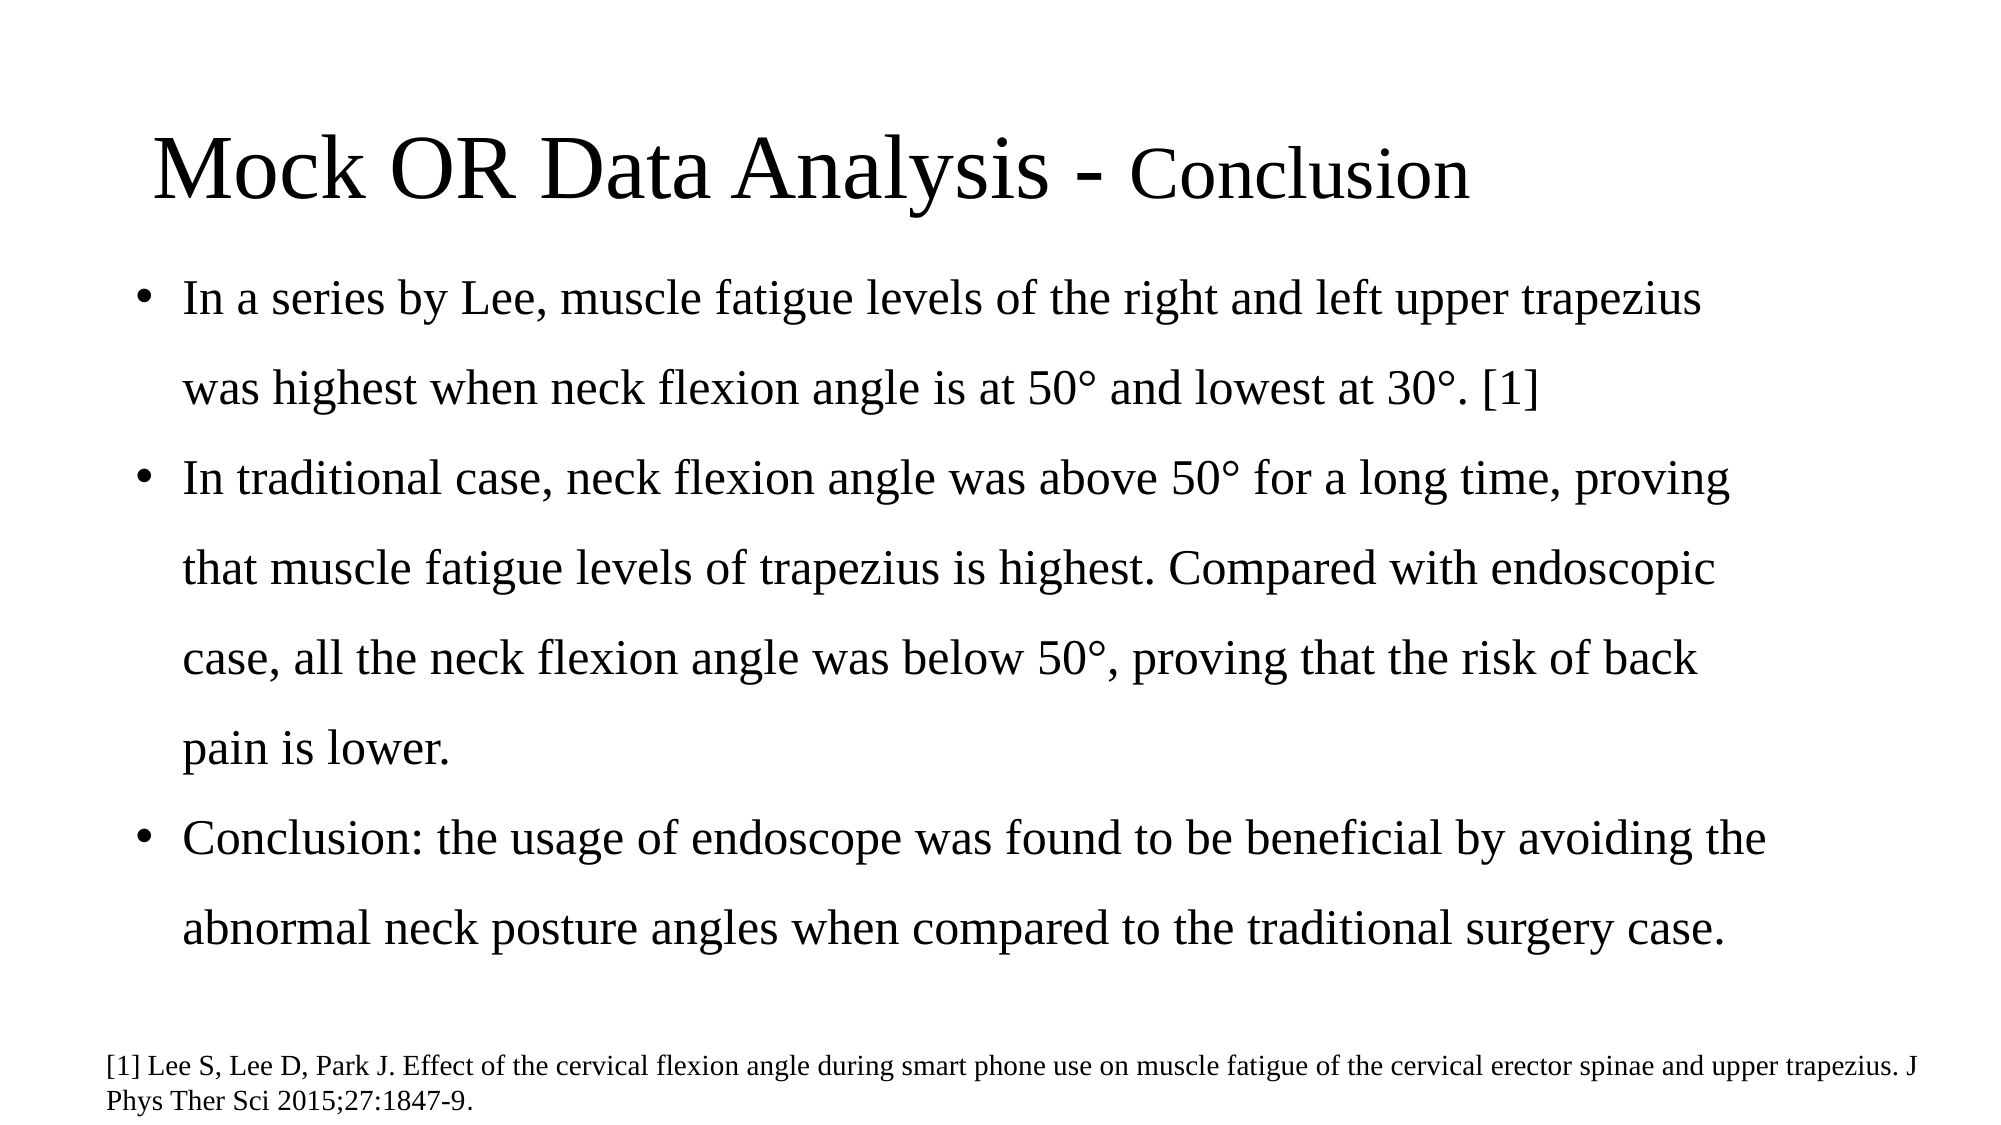

# Mock OR Data Analysis - Conclusion
In a series by Lee, muscle fatigue levels of the right and left upper trapezius was highest when neck flexion angle is at 50° and lowest at 30°. [1]
In traditional case, neck flexion angle was above 50° for a long time, proving that muscle fatigue levels of trapezius is highest. Compared with endoscopic case, all the neck flexion angle was below 50°, proving that the risk of back pain is lower.
Conclusion: the usage of endoscope was found to be beneficial by avoiding the abnormal neck posture angles when compared to the traditional surgery case.
[1] Lee S, Lee D, Park J. Effect of the cervical flexion angle during smart phone use on muscle fatigue of the cervical erector spinae and upper trapezius. J Phys Ther Sci 2015;27:1847-9.